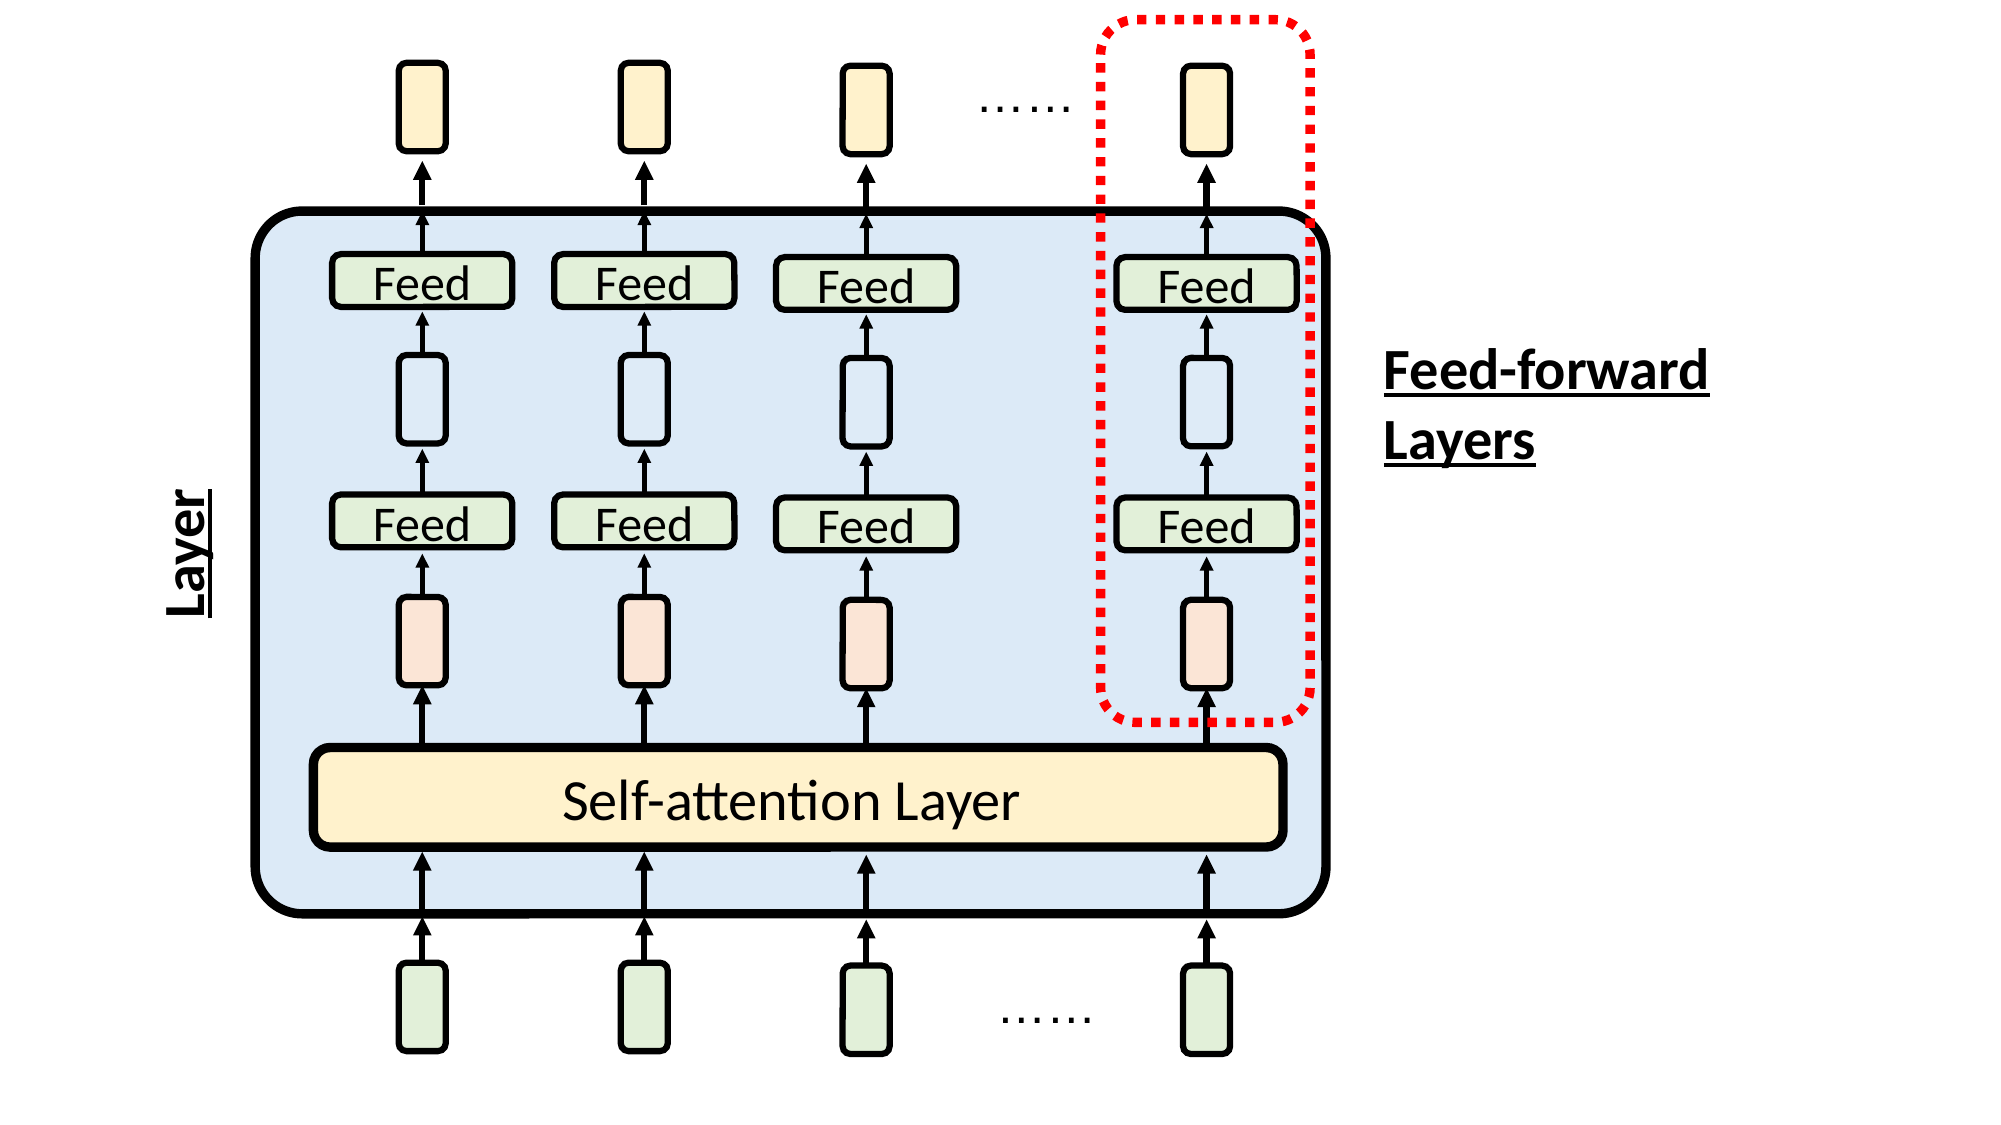

……

Feed
Feed
Feed
Feed
Feed-forward
Layers

Feed
Feed
Feed
Feed
Layer

Self-attention Layer

……